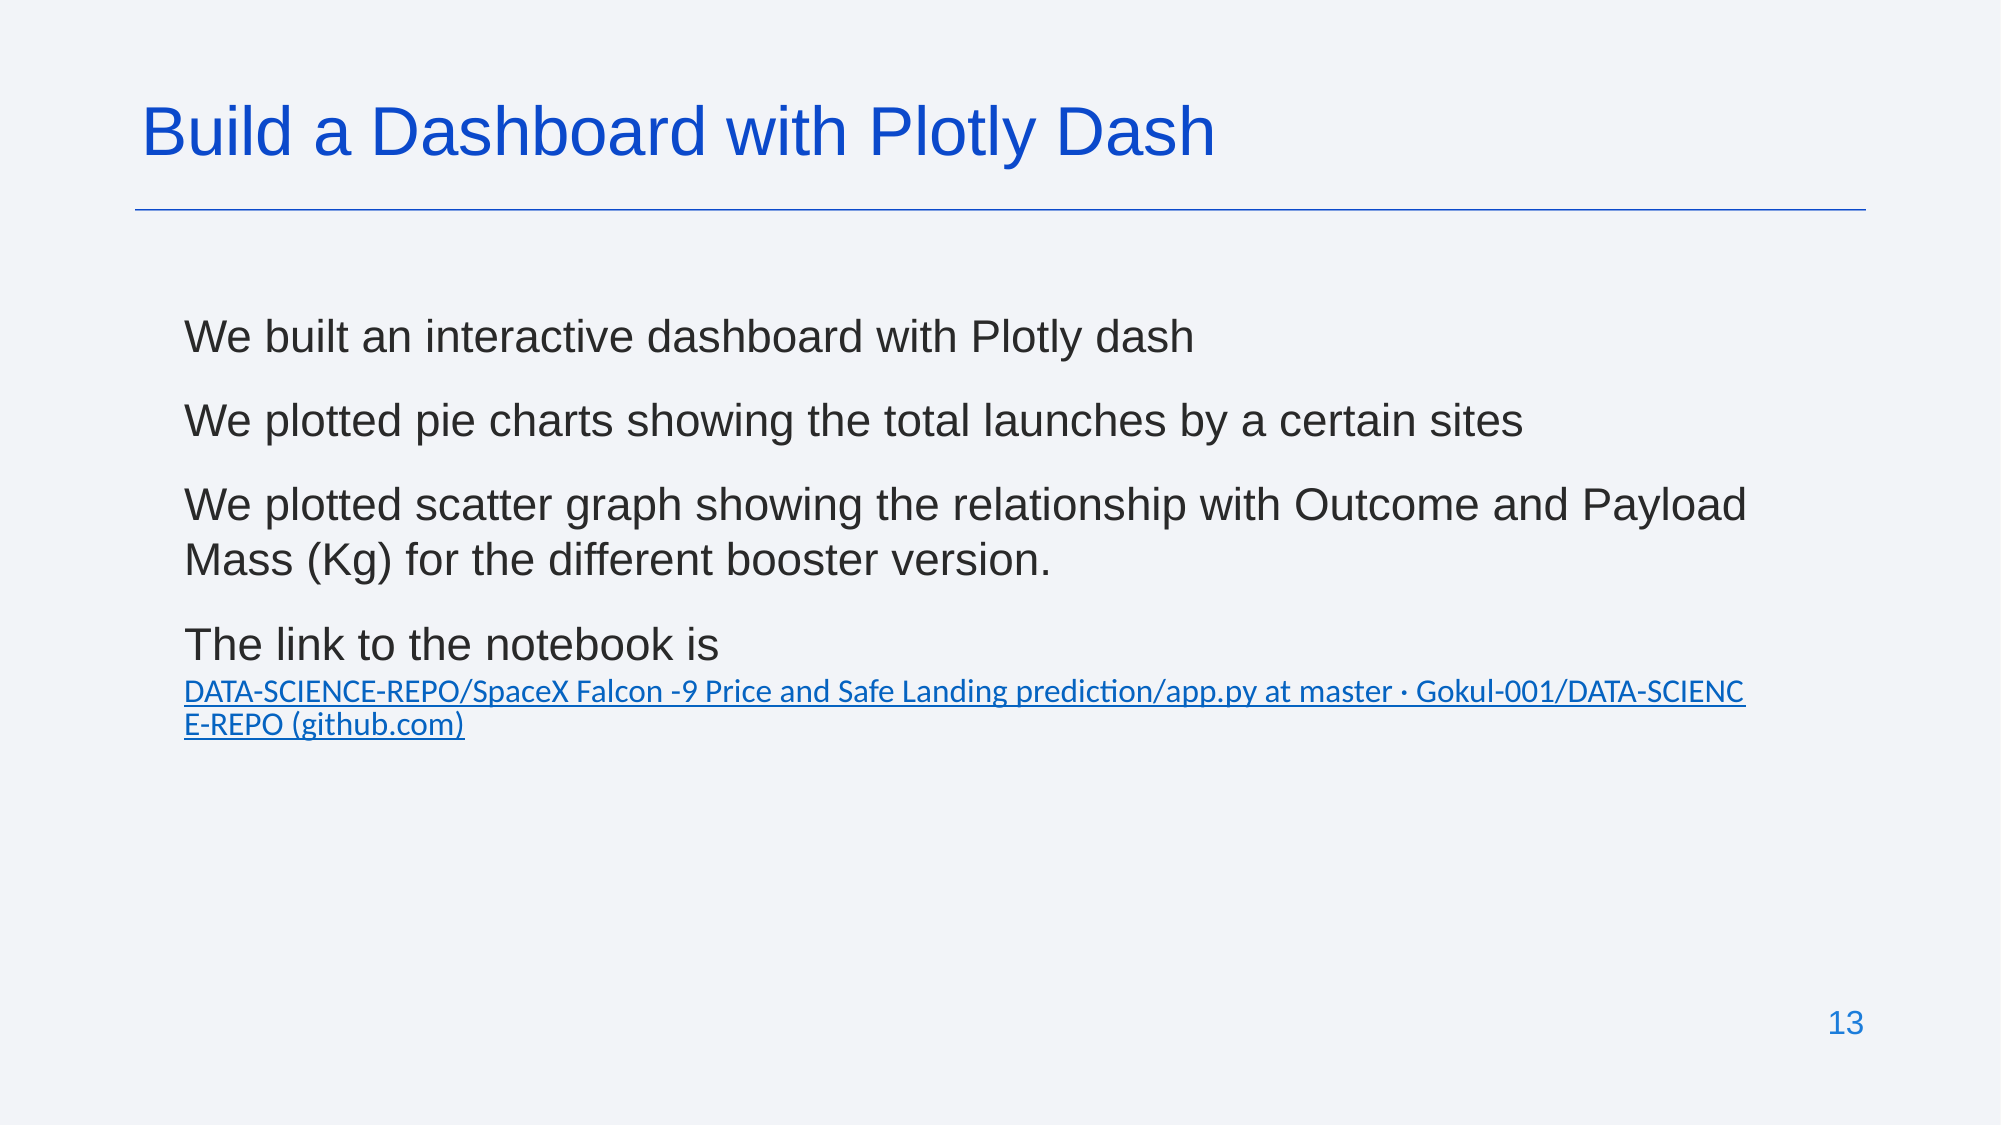

Build a Dashboard with Plotly Dash
We built an interactive dashboard with Plotly dash
We plotted pie charts showing the total launches by a certain sites
We plotted scatter graph showing the relationship with Outcome and Payload Mass (Kg) for the different booster version.
The link to the notebook is DATA-SCIENCE-REPO/SpaceX Falcon -9 Price and Safe Landing prediction/app.py at master · Gokul-001/DATA-SCIENCE-REPO (github.com)

13